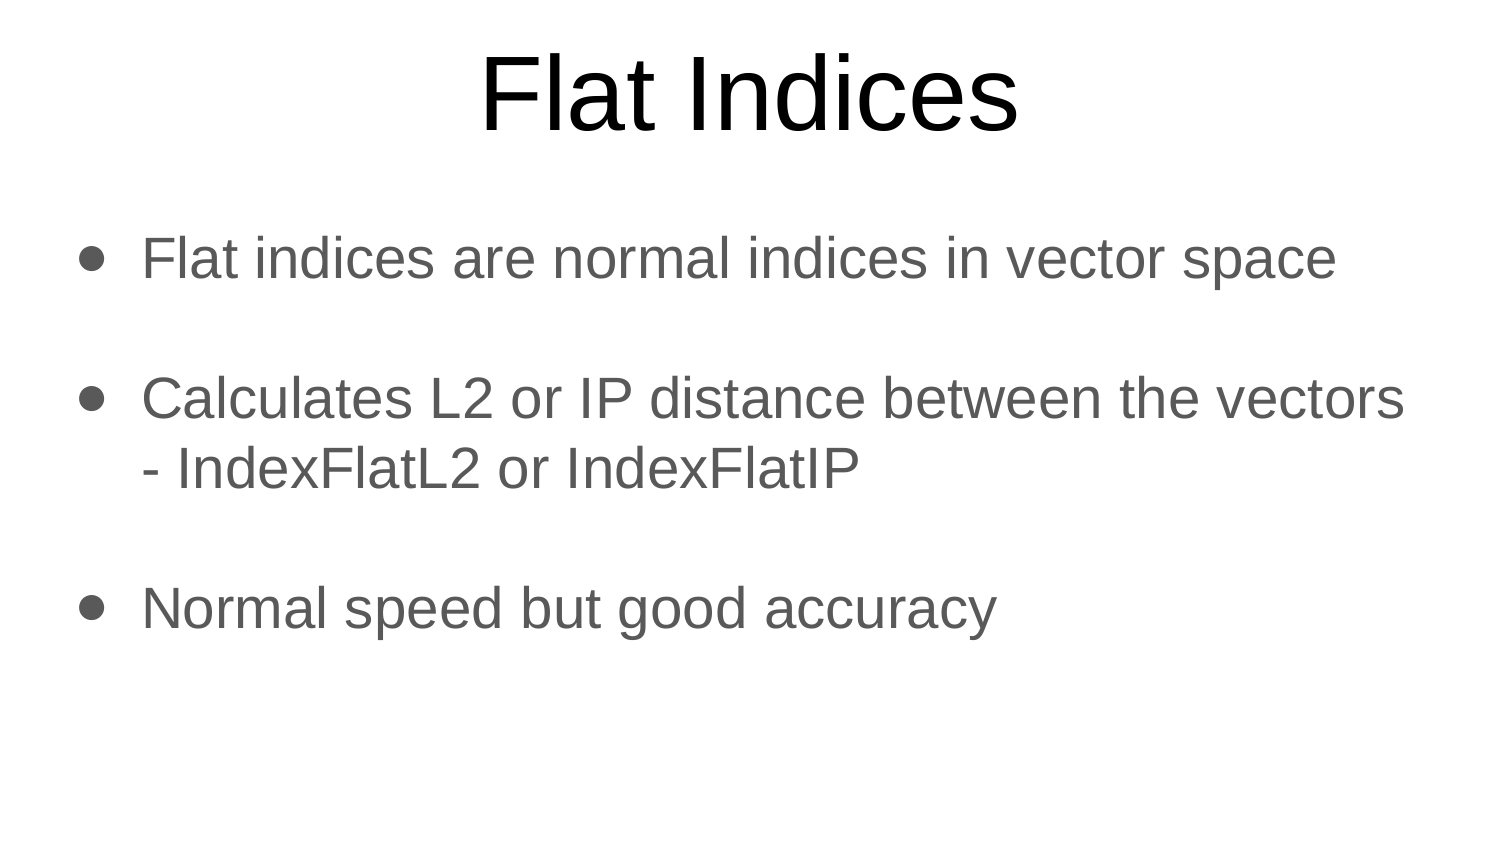

# Flat Indices
Flat indices are normal indices in vector space
Calculates L2 or IP distance between the vectors - IndexFlatL2 or IndexFlatIP
Normal speed but good accuracy